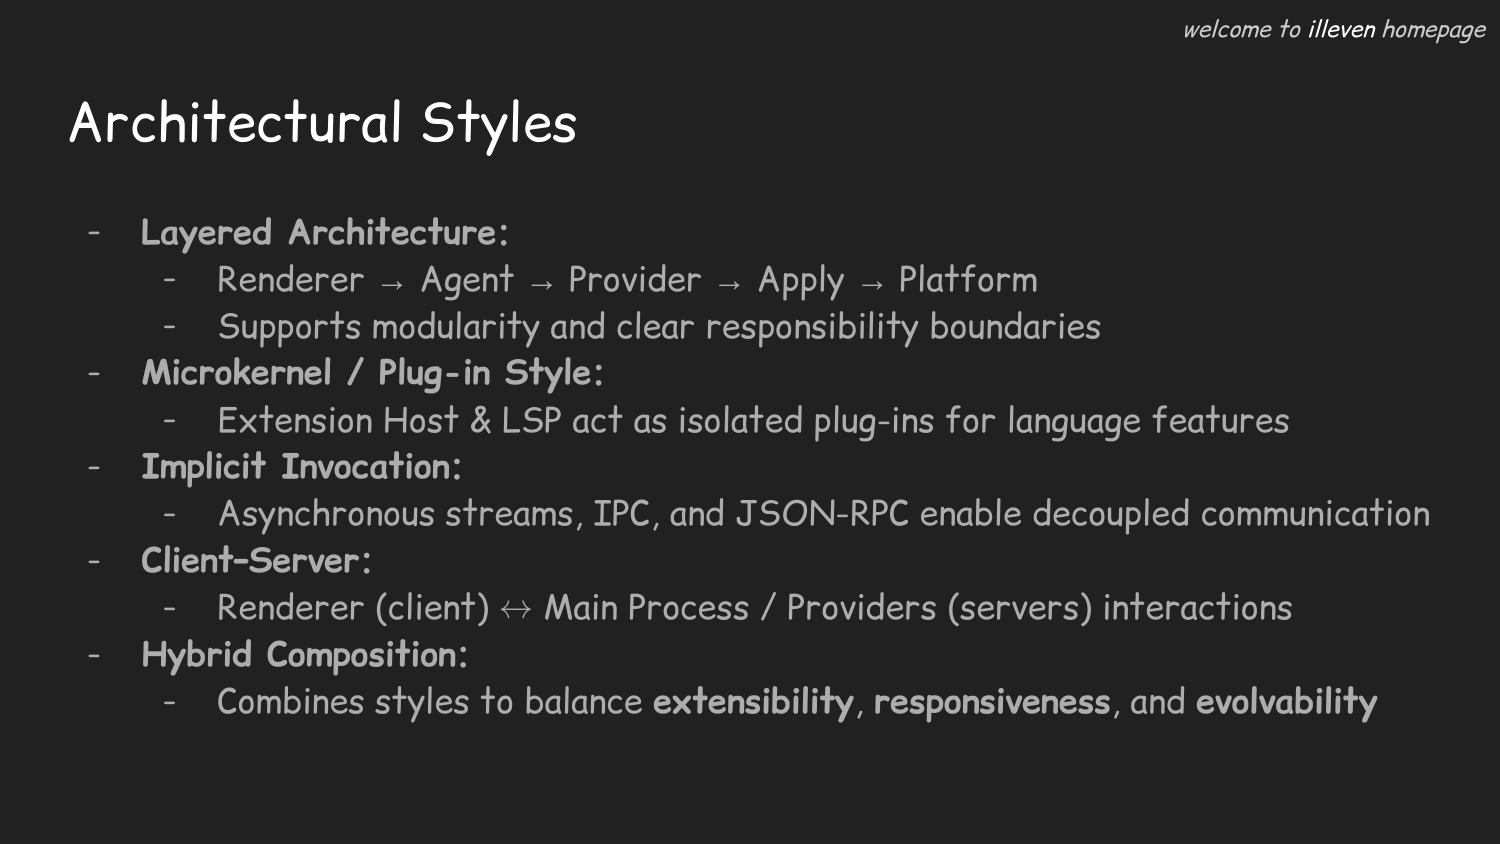

welcome to illeven homepage
# Architectural Styles
Layered Architecture:
Renderer → Agent → Provider → Apply → Platform
Supports modularity and clear responsibility boundaries
Microkernel / Plug-in Style:
Extension Host & LSP act as isolated plug-ins for language features
Implicit Invocation:
Asynchronous streams, IPC, and JSON-RPC enable decoupled communication
Client–Server:
Renderer (client) ↔ Main Process / Providers (servers) interactions
Hybrid Composition:
Combines styles to balance extensibility, responsiveness, and evolvability